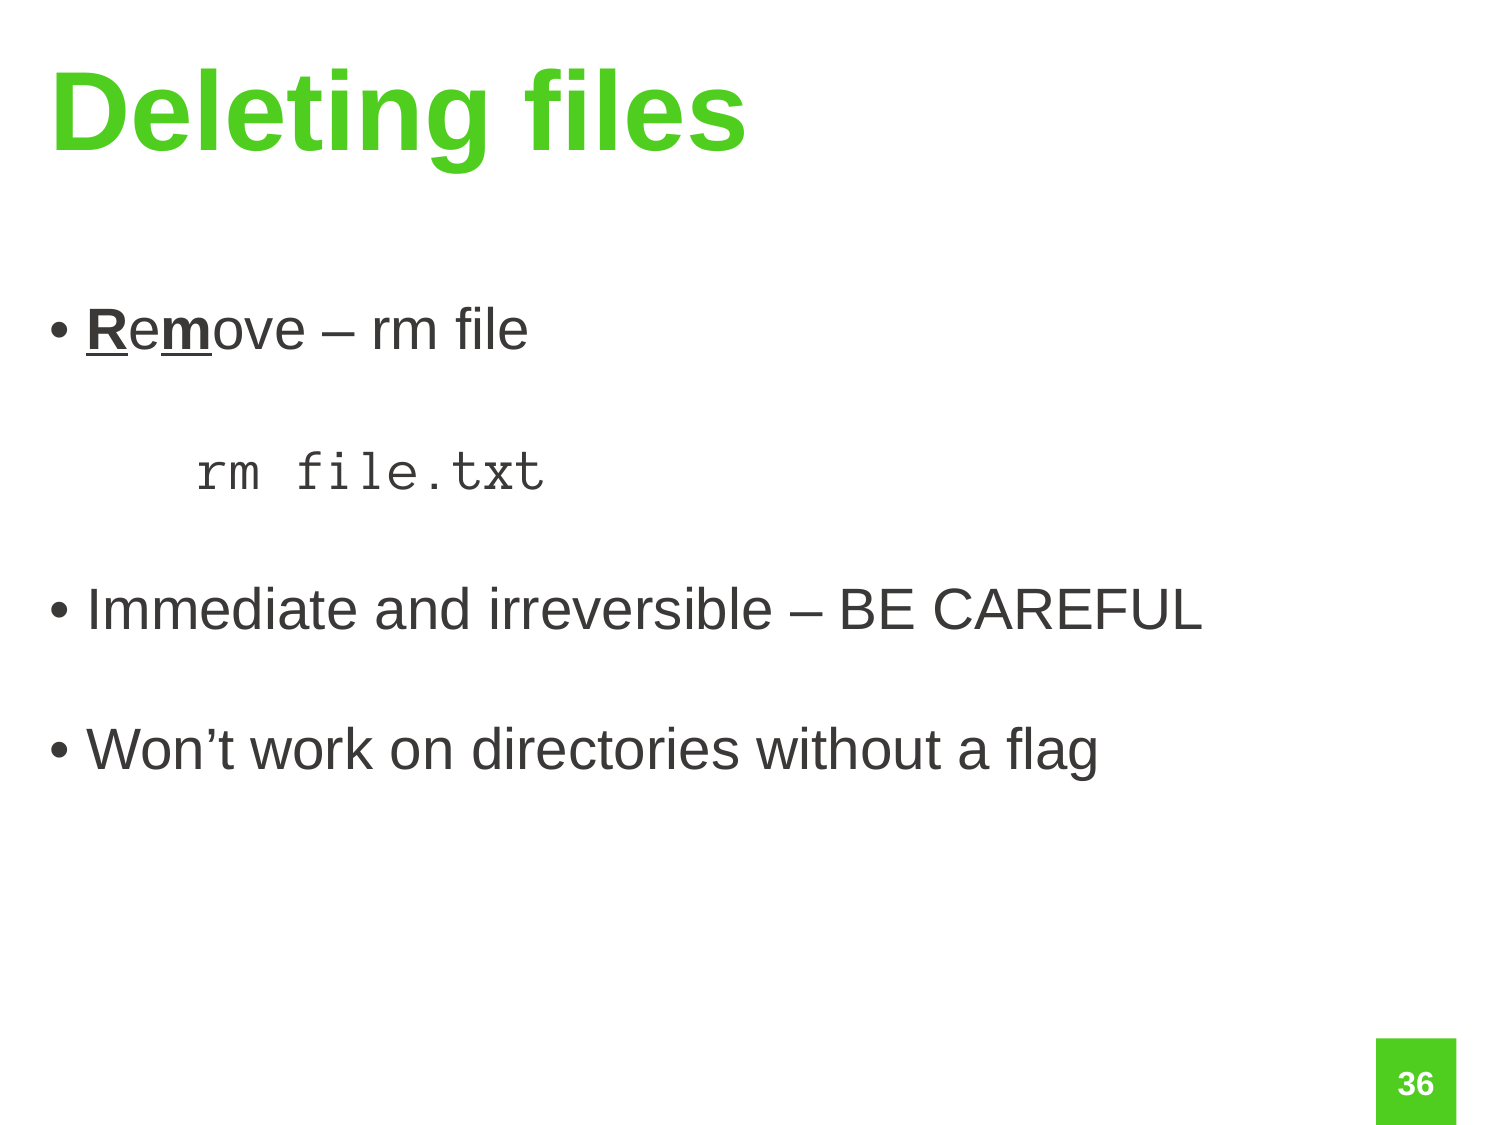

Deleting files
• Remove – rm file
	rm file.txt
• Immediate and irreversible – BE CAREFUL
• Won’t work on directories without a flag
36